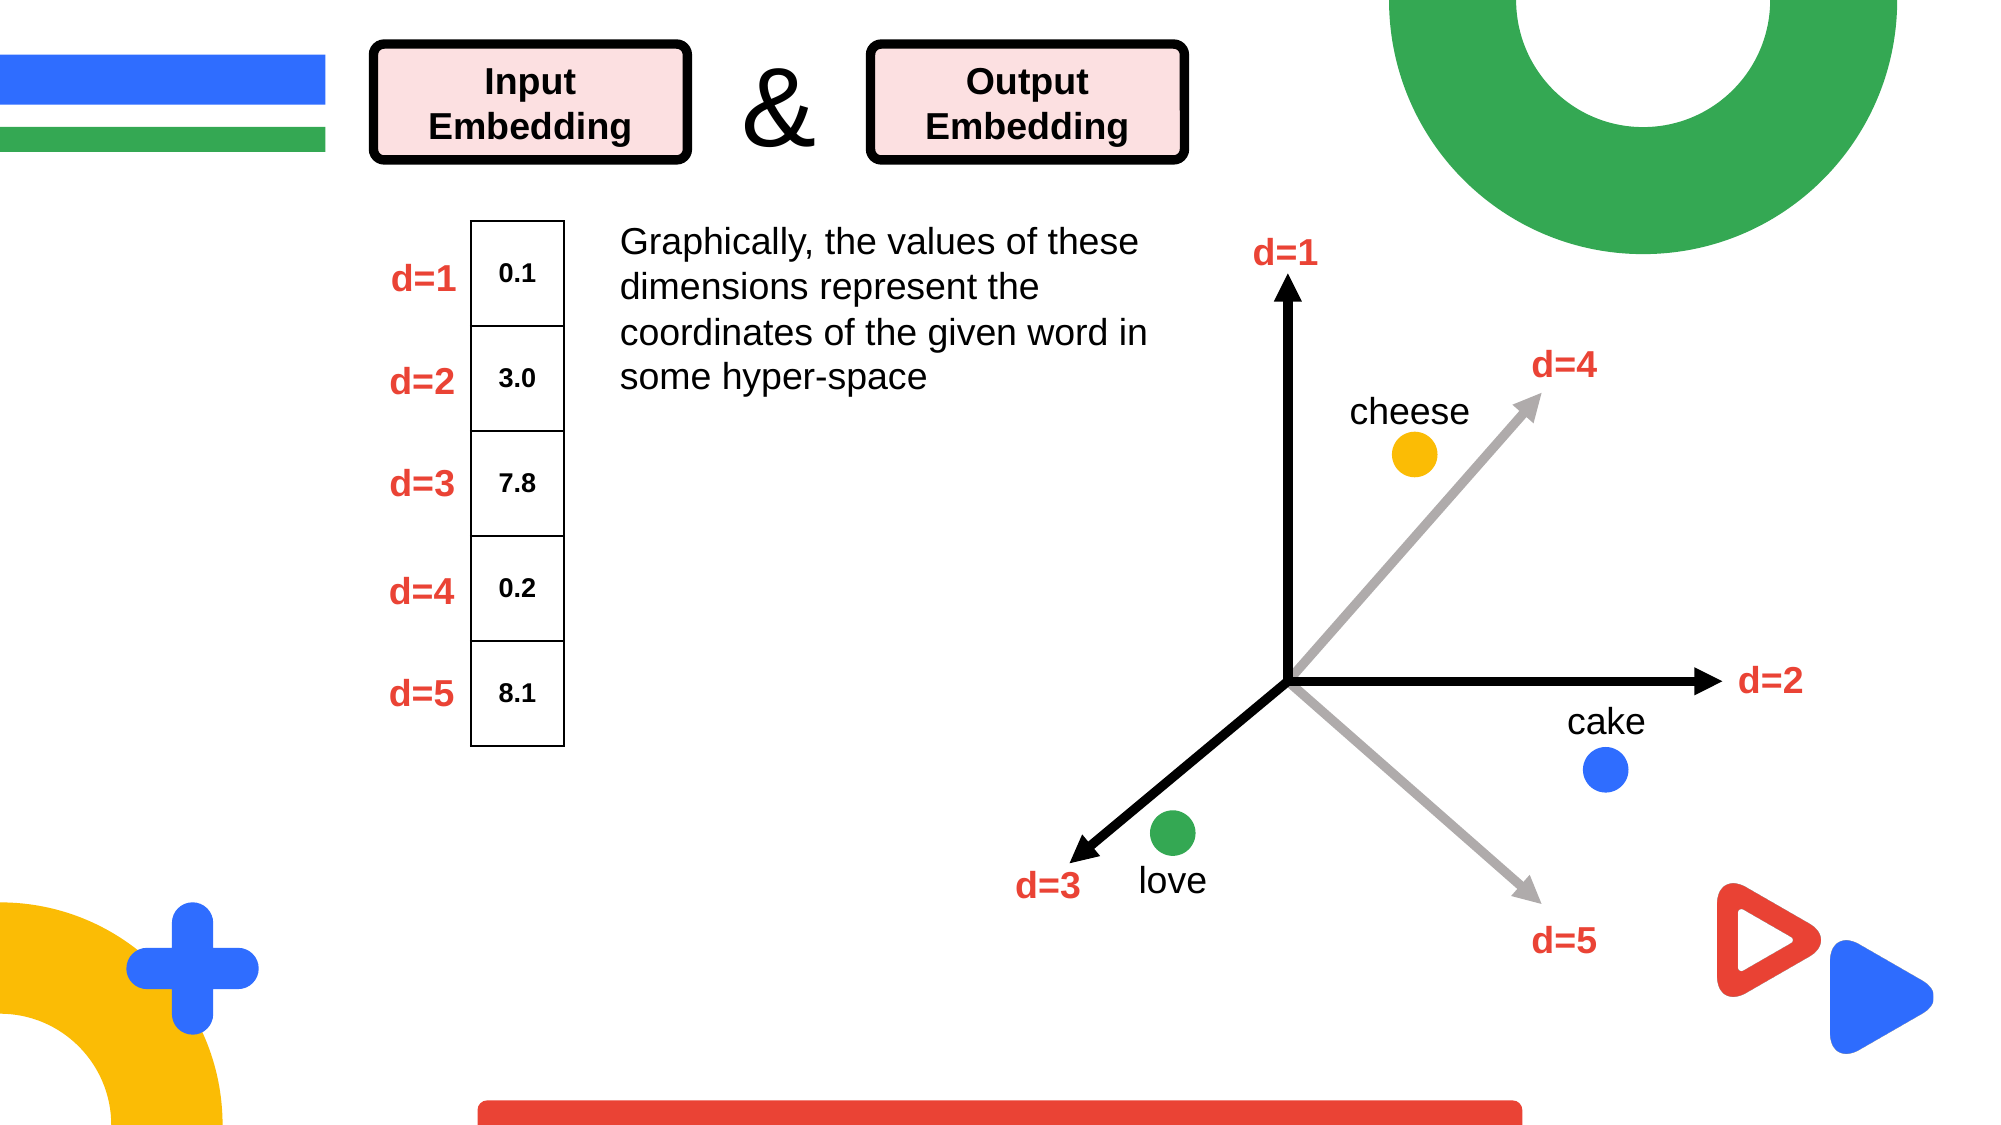

&
Input
Embedding
Output
Embedding
Graphically, the values of these dimensions represent the coordinates of the given word in some hyper-space
| 0.1 |
| --- |
| 3.0 |
| 7.8 |
| 0.2 |
| 8.1 |
d=1
d=1
d=4
d=2
cheese

d=3
d=4
d=2
d=5
cake

love
d=3
d=5